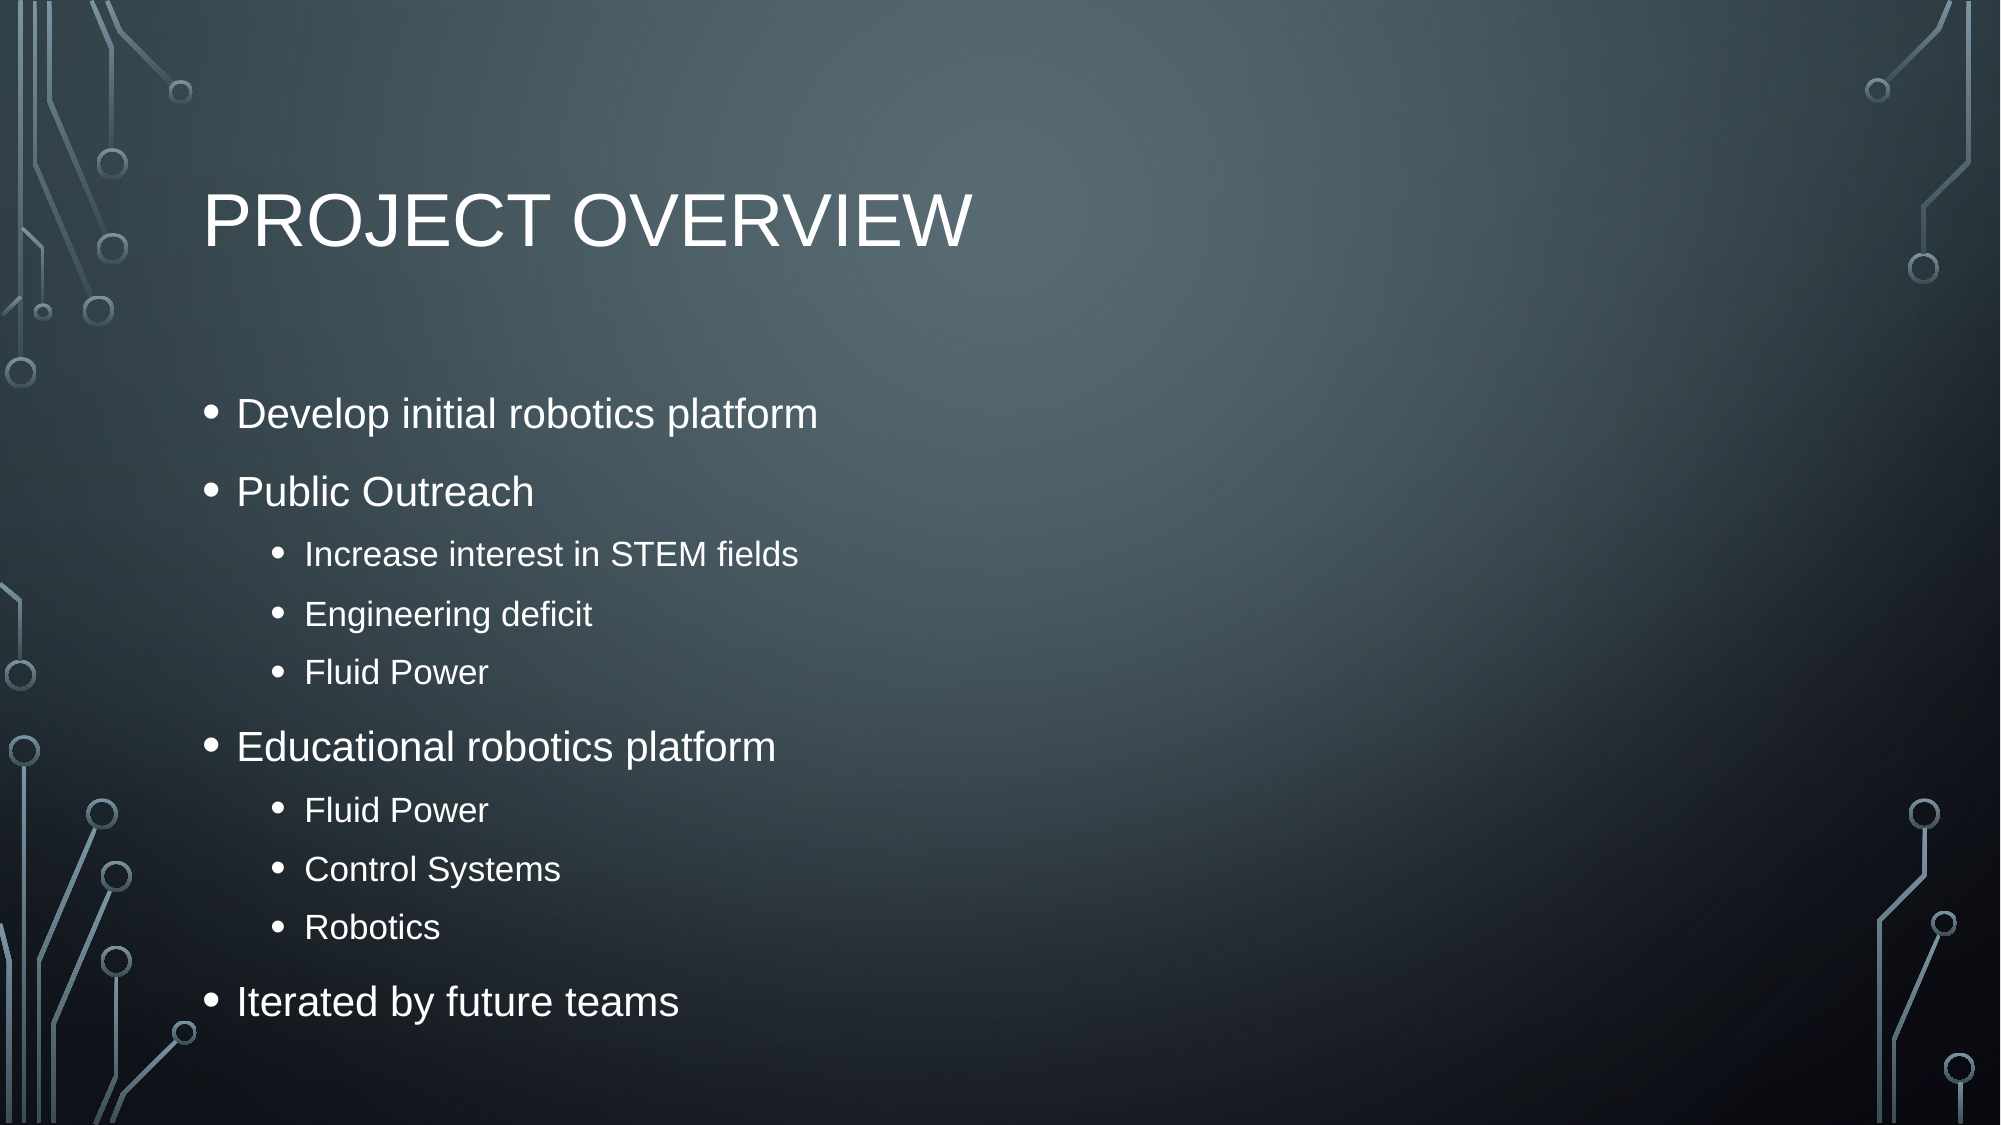

# Project Overview
Develop initial robotics platform
Public Outreach
Increase interest in STEM fields
Engineering deficit
Fluid Power
Educational robotics platform
Fluid Power
Control Systems
Robotics
Iterated by future teams